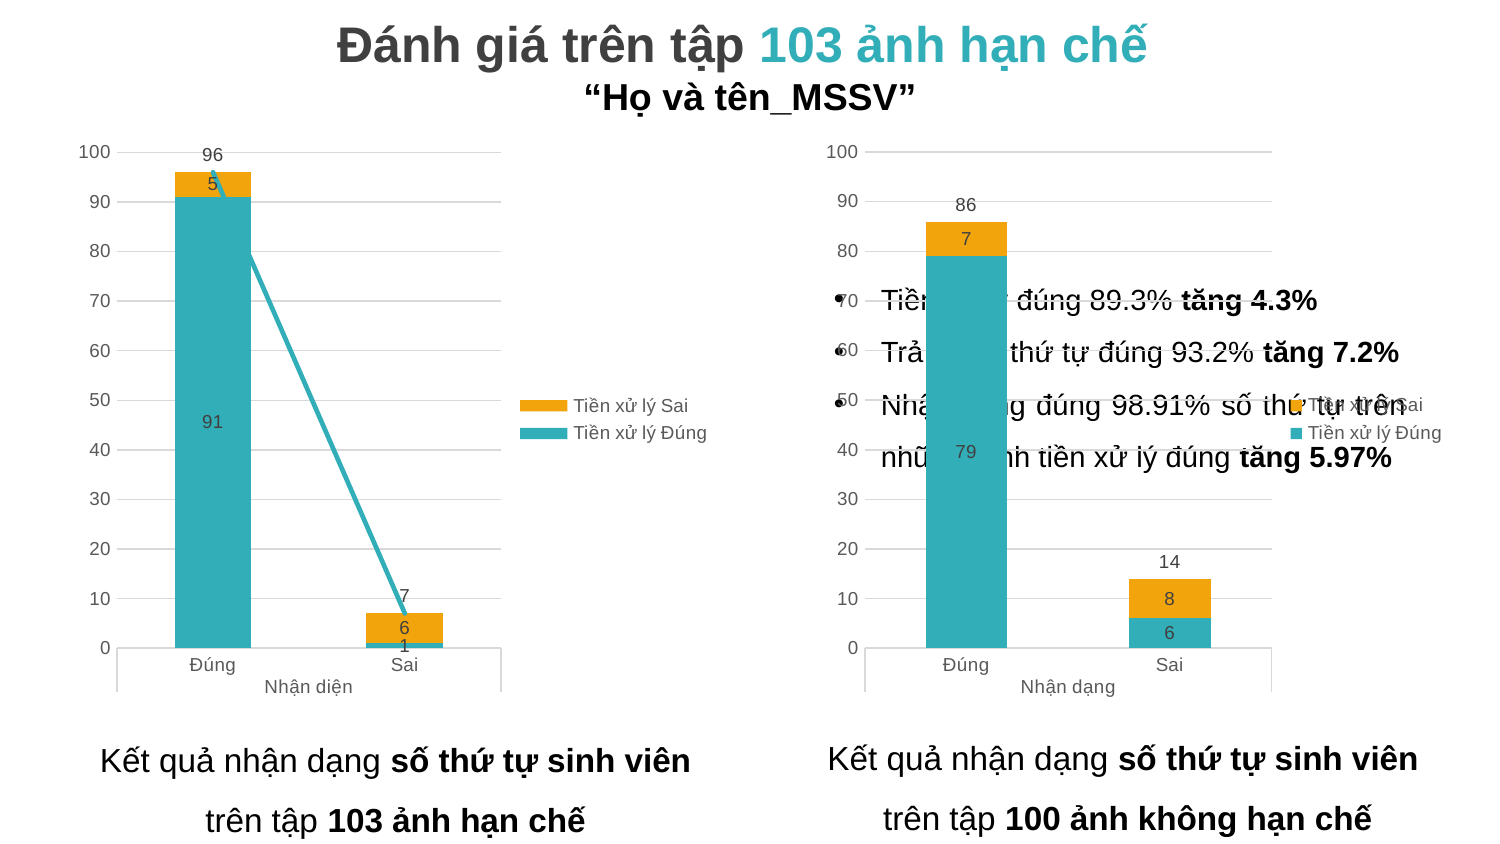

Đánh giá trên tập 103 ảnh hạn chế
“Họ và tên_MSSV”

### Chart

| Category | Tiền xử lý | Tiền xử lý | Tiền xử lý |
|---|---|---|---|
| Đúng | 79.0 | 7.0 | 86.0 |
| Sai | 6.0 | 8.0 | 14.0 |

### Chart

| Category | Tiền xử lý | Tiền xử lý | Tiền xử lý |
|---|---|---|---|
| Đúng | 91.0 | 5.0 | 96.0 |
| Sai | 1.0 | 6.0 | 7.0 |
Tiền xử lý đúng 89.3% tăng 4.3%
Trả về số thứ tự đúng 93.2% tăng 7.2%
Nhận dạng đúng 98.91% số thứ tự trên những hình tiền xử lý đúng tăng 5.97%
Kết quả nhận dạng số thứ tự sinh viên
trên tập 100 ảnh không hạn chế
Kết quả nhận dạng số thứ tự sinh viên trên tập 103 ảnh hạn chế